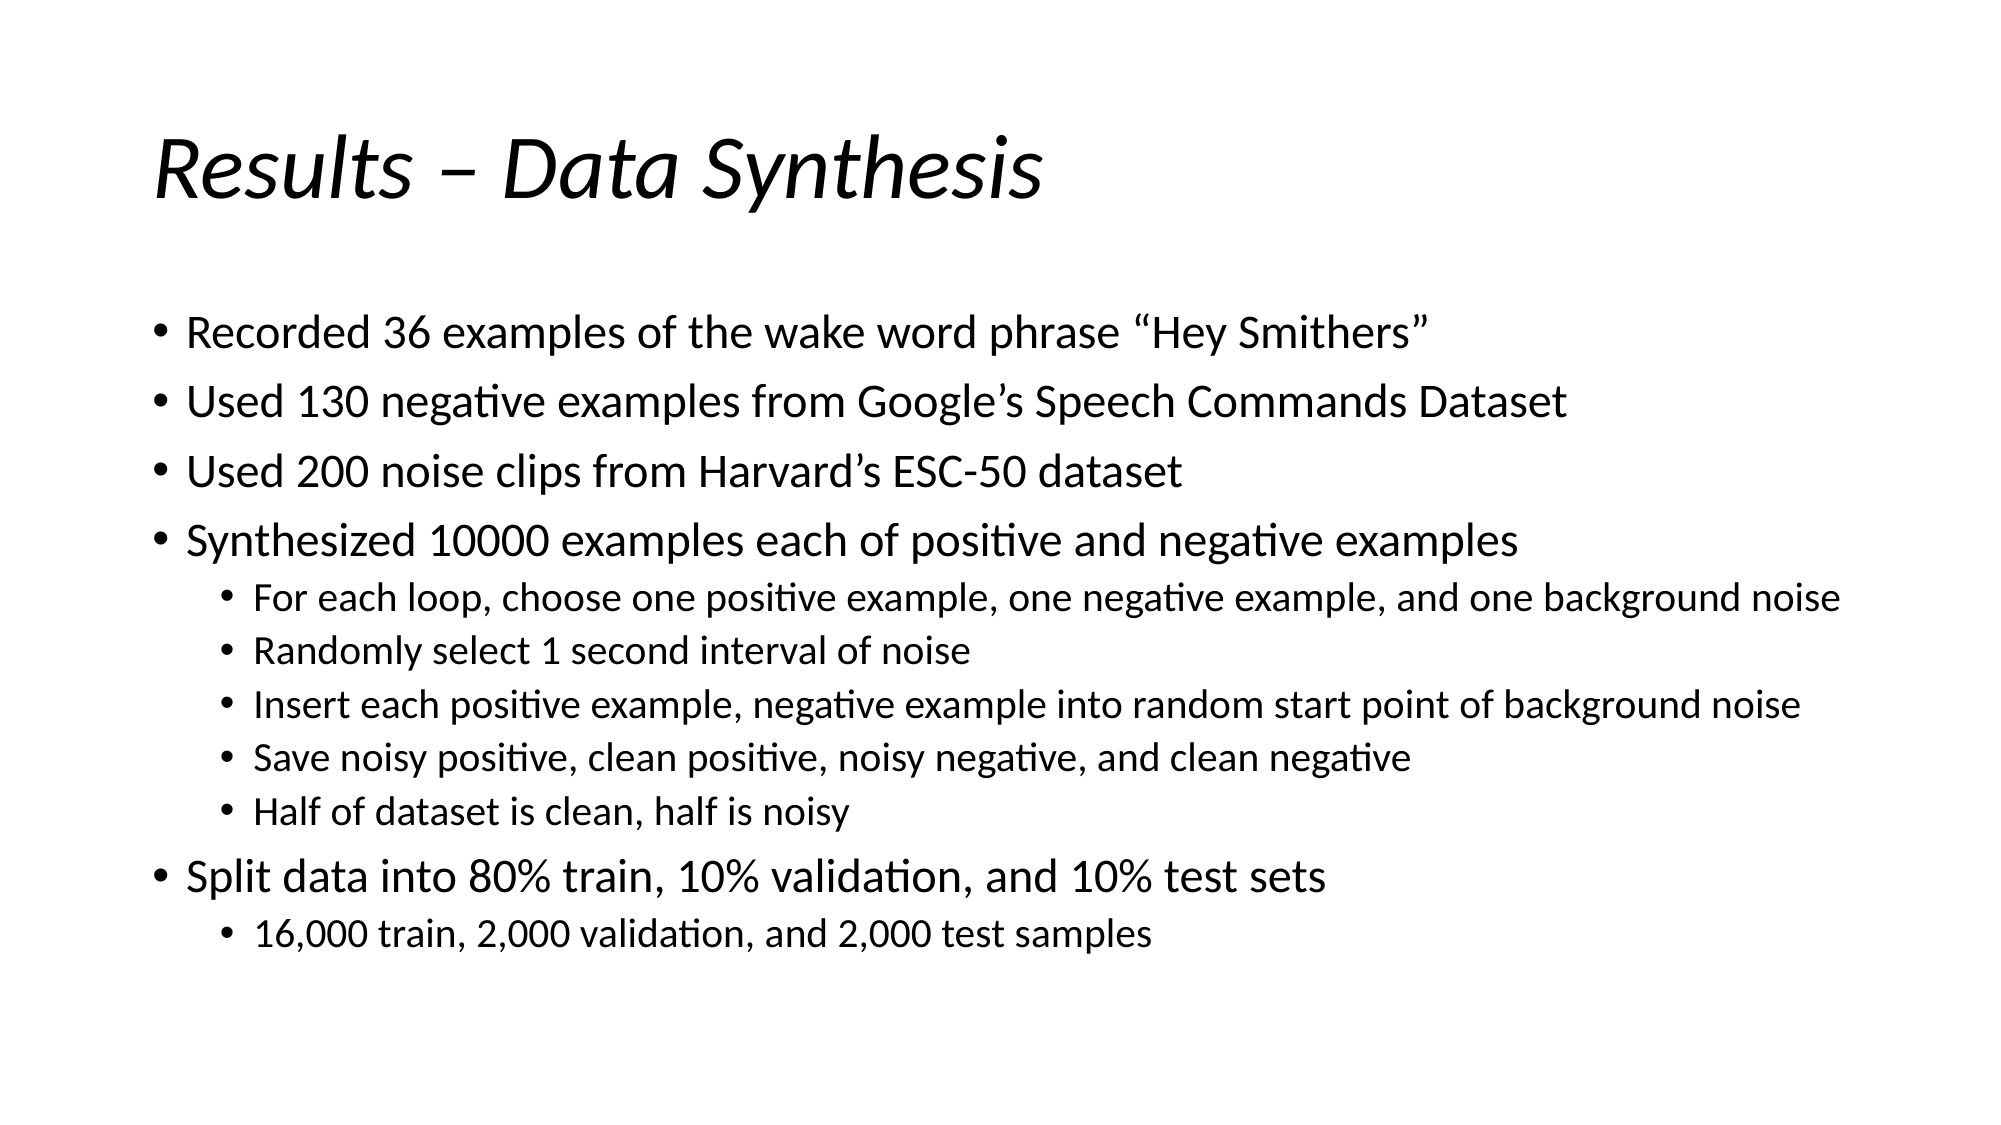

# Results – Data Synthesis
Recorded 36 examples of the wake word phrase “Hey Smithers”
Used 130 negative examples from Google’s Speech Commands Dataset
Used 200 noise clips from Harvard’s ESC-50 dataset
Synthesized 10000 examples each of positive and negative examples
For each loop, choose one positive example, one negative example, and one background noise
Randomly select 1 second interval of noise
Insert each positive example, negative example into random start point of background noise
Save noisy positive, clean positive, noisy negative, and clean negative
Half of dataset is clean, half is noisy
Split data into 80% train, 10% validation, and 10% test sets
16,000 train, 2,000 validation, and 2,000 test samples